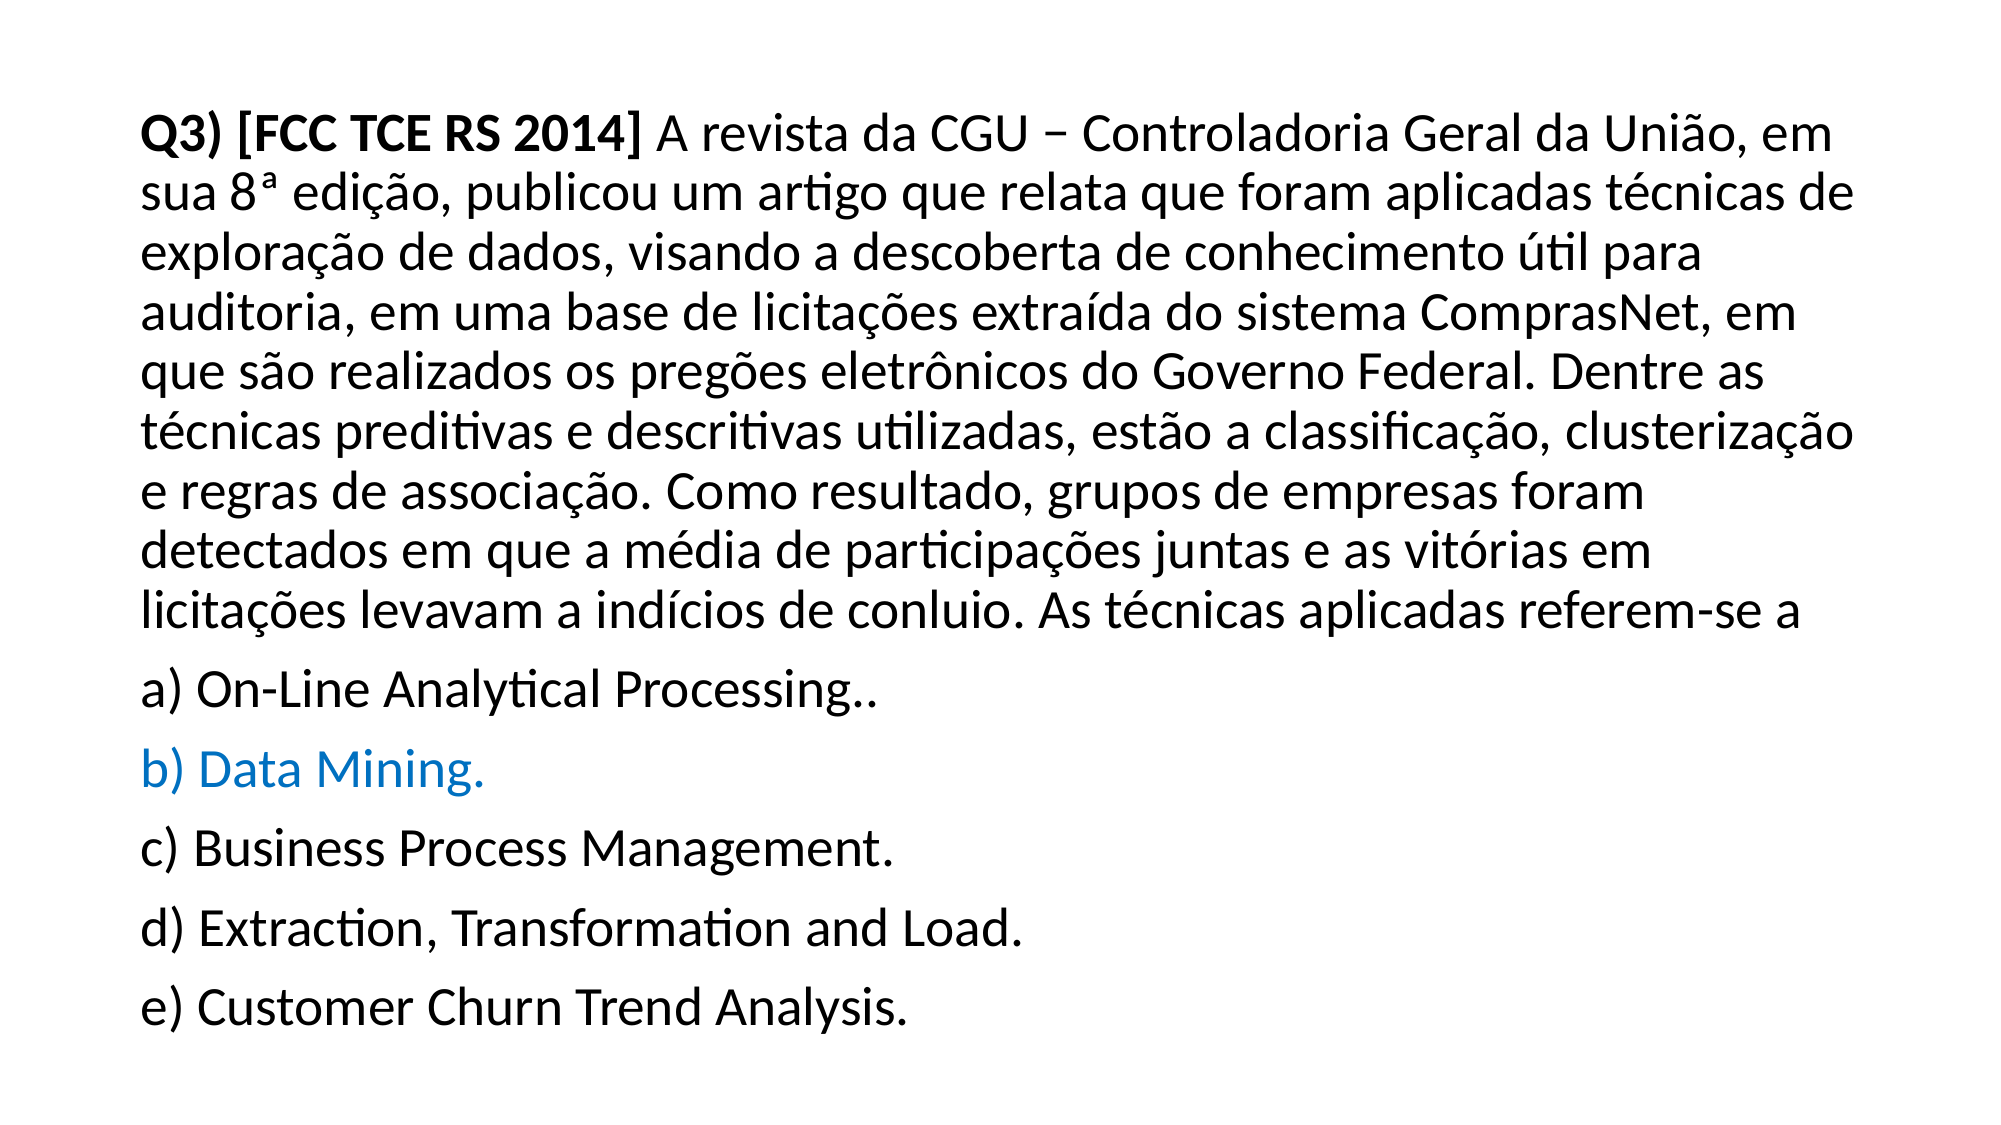

Q3) [FCC TCE RS 2014] A revista da CGU − Controladoria Geral da União, em sua 8ª edição, publicou um artigo que relata que foram aplicadas técnicas de exploração de dados, visando a descoberta de conhecimento útil para auditoria, em uma base de licitações extraída do sistema ComprasNet, em que são realizados os pregões eletrônicos do Governo Federal. Dentre as técnicas preditivas e descritivas utilizadas, estão a classificação, clusterização e regras de associação. Como resultado, grupos de empresas foram detectados em que a média de participações juntas e as vitórias em licitações levavam a indícios de conluio. As técnicas aplicadas referem-se a
a) On-Line Analytical Processing..
b) Data Mining.
c) Business Process Management.
d) Extraction, Transformation and Load.
e) Customer Churn Trend Analysis.